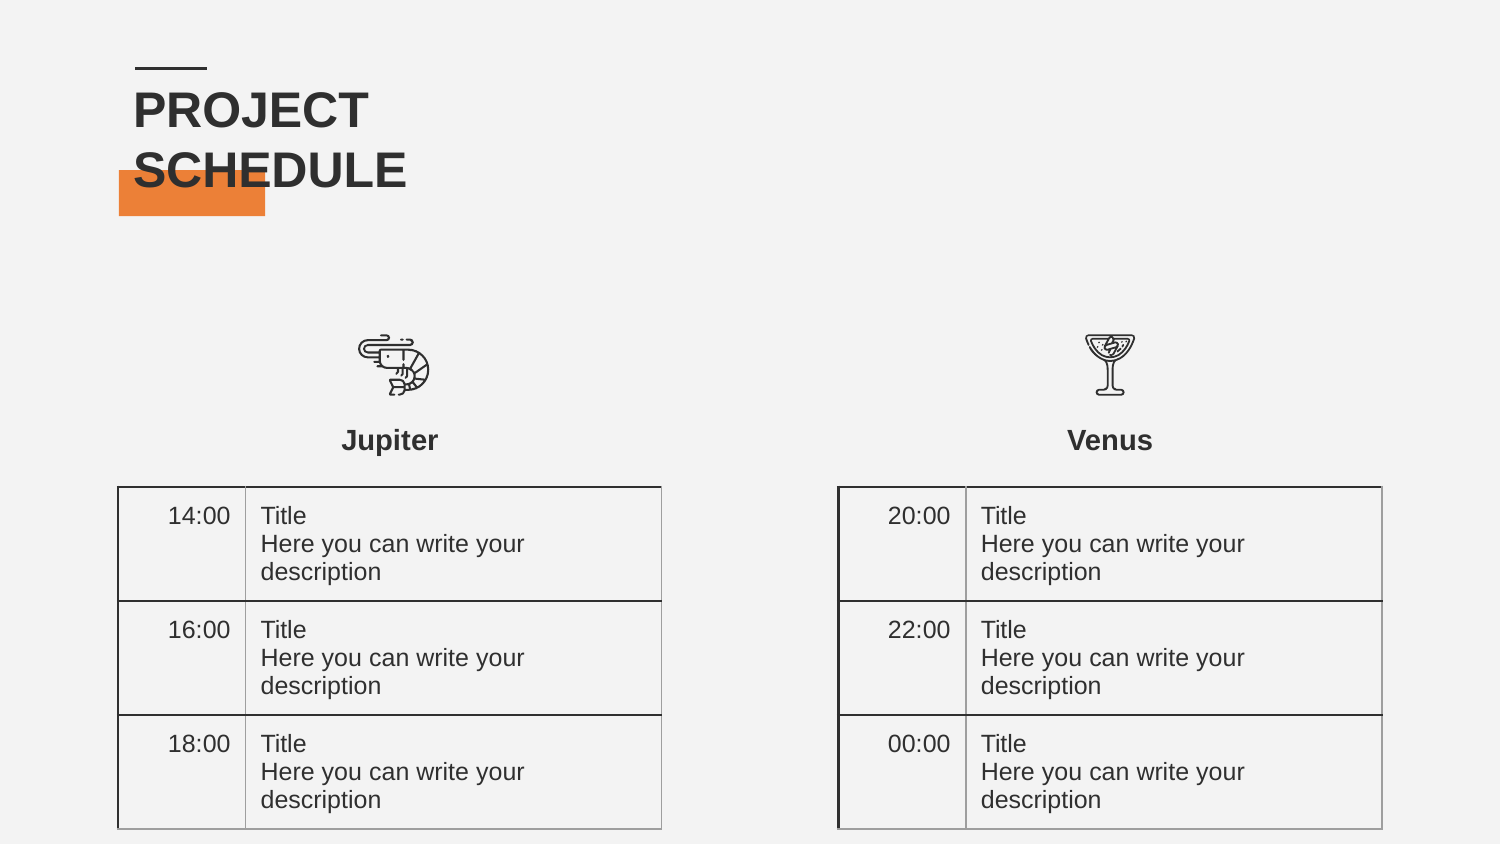

# PROJECT SCHEDULE

Jupiter
Venus
| 14:00 | Title Here you can write your description |
| --- | --- |
| 16:00 | Title Here you can write your description |
| 18:00 | Title Here you can write your description |
| 20:00 | Title Here you can write your description |
| --- | --- |
| 22:00 | Title Here you can write your description |
| 00:00 | Title Here you can write your description |